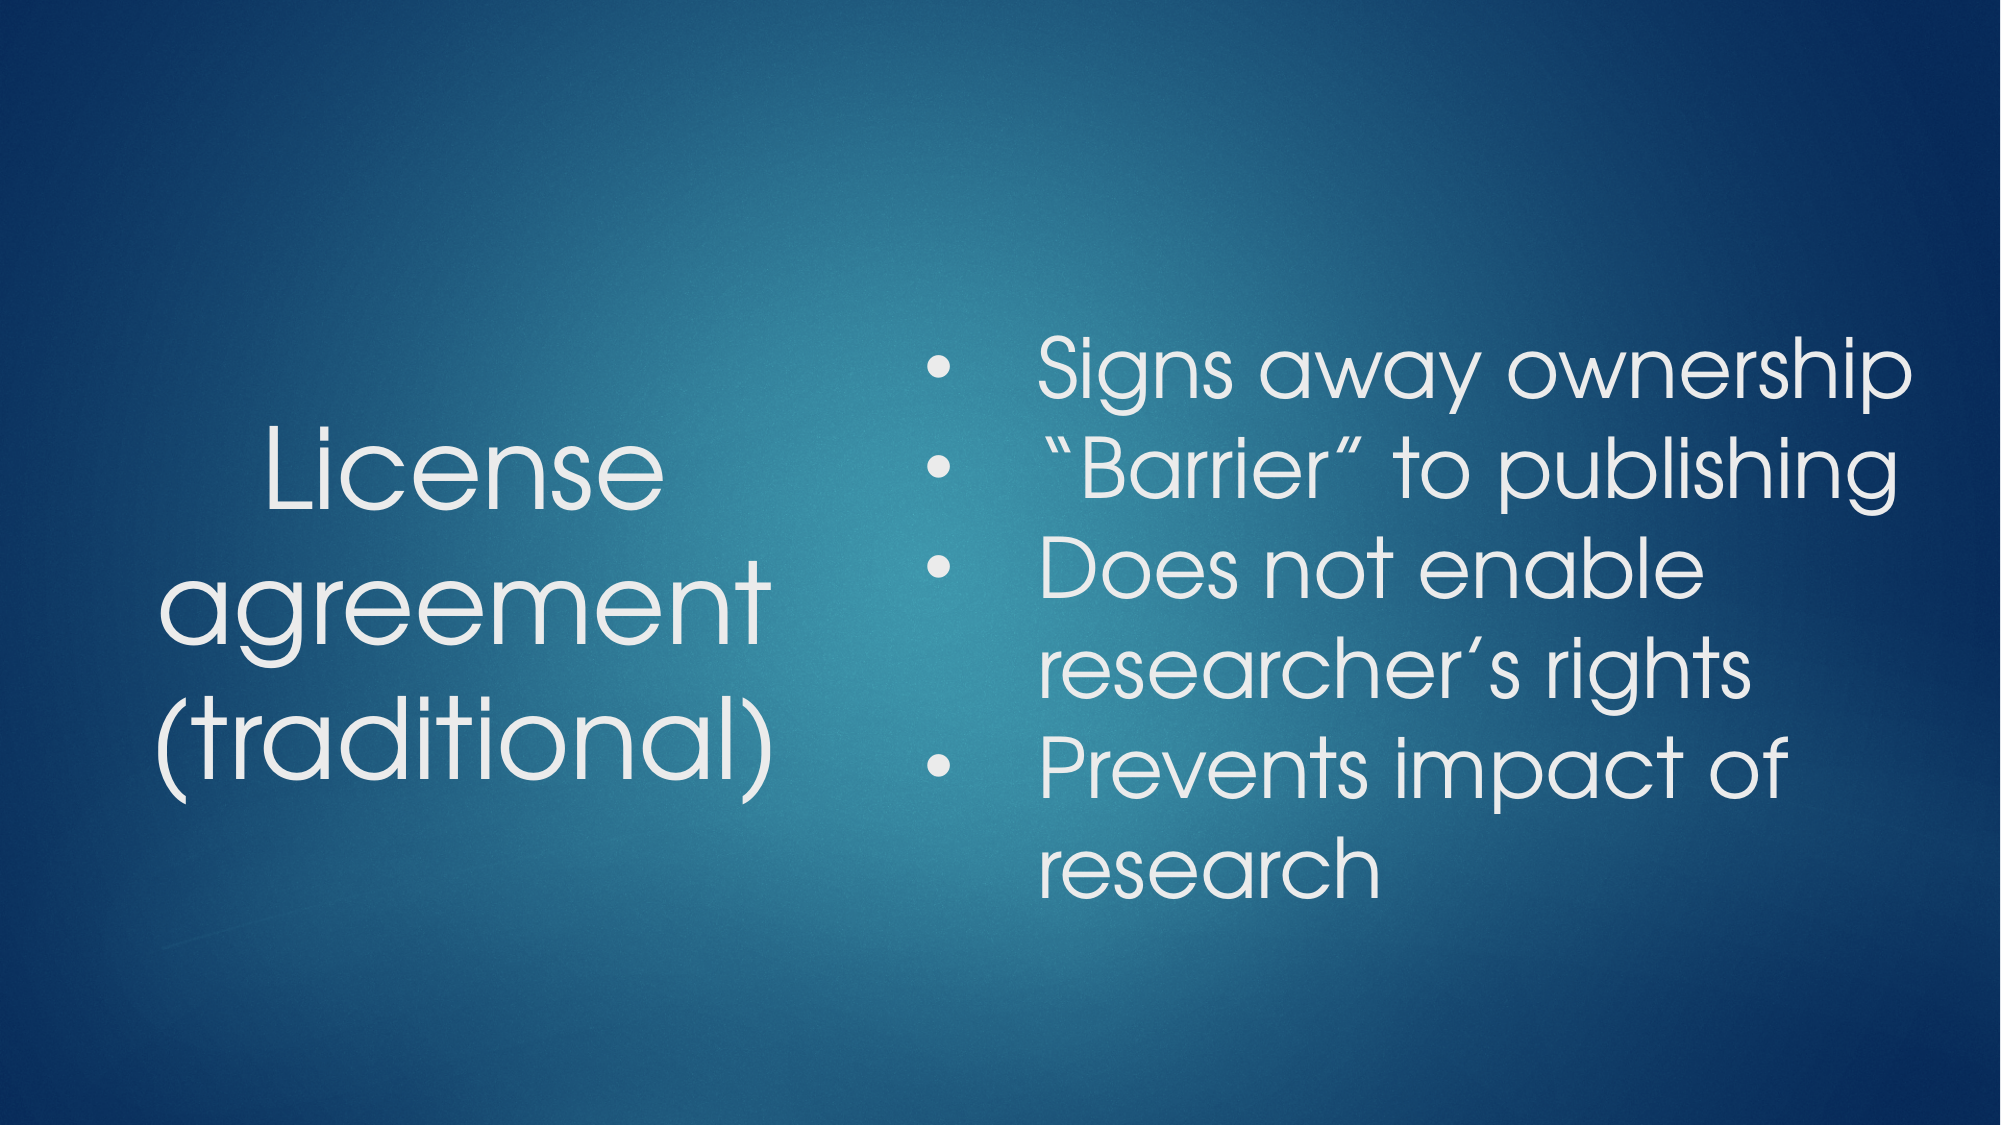

Signs away ownership
“Barrier” to publishing
Does not enable researcher’s rights
Prevents impact of research

# License agreement (traditional)